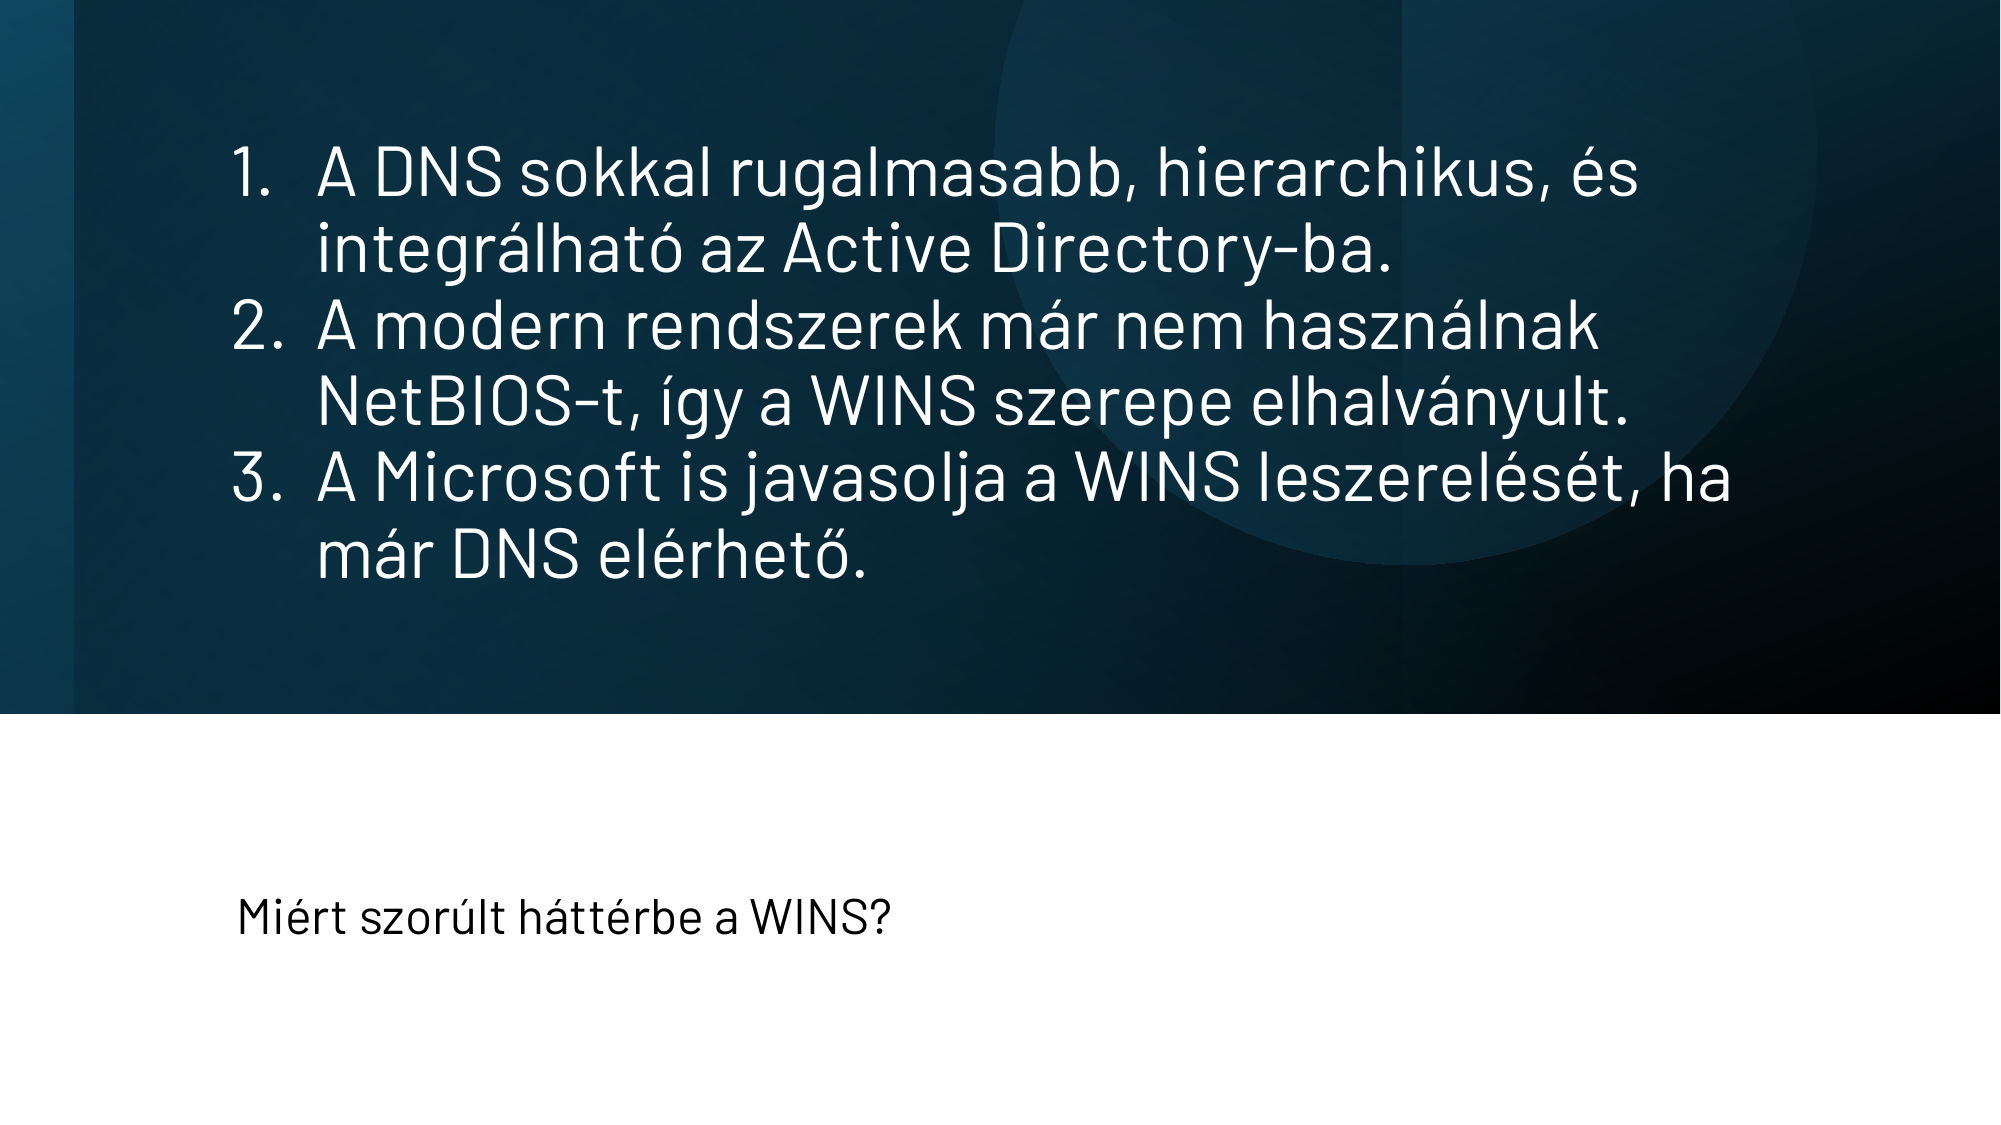

# A DNS sokkal rugalmasabb, hierarchikus, és integrálható az Active Directory-ba.
A modern rendszerek már nem használnak NetBIOS-t, így a WINS szerepe elhalványult.
A Microsoft is javasolja a WINS leszerelését, ha már DNS elérhető.
Miért szorúlt háttérbe a WINS?